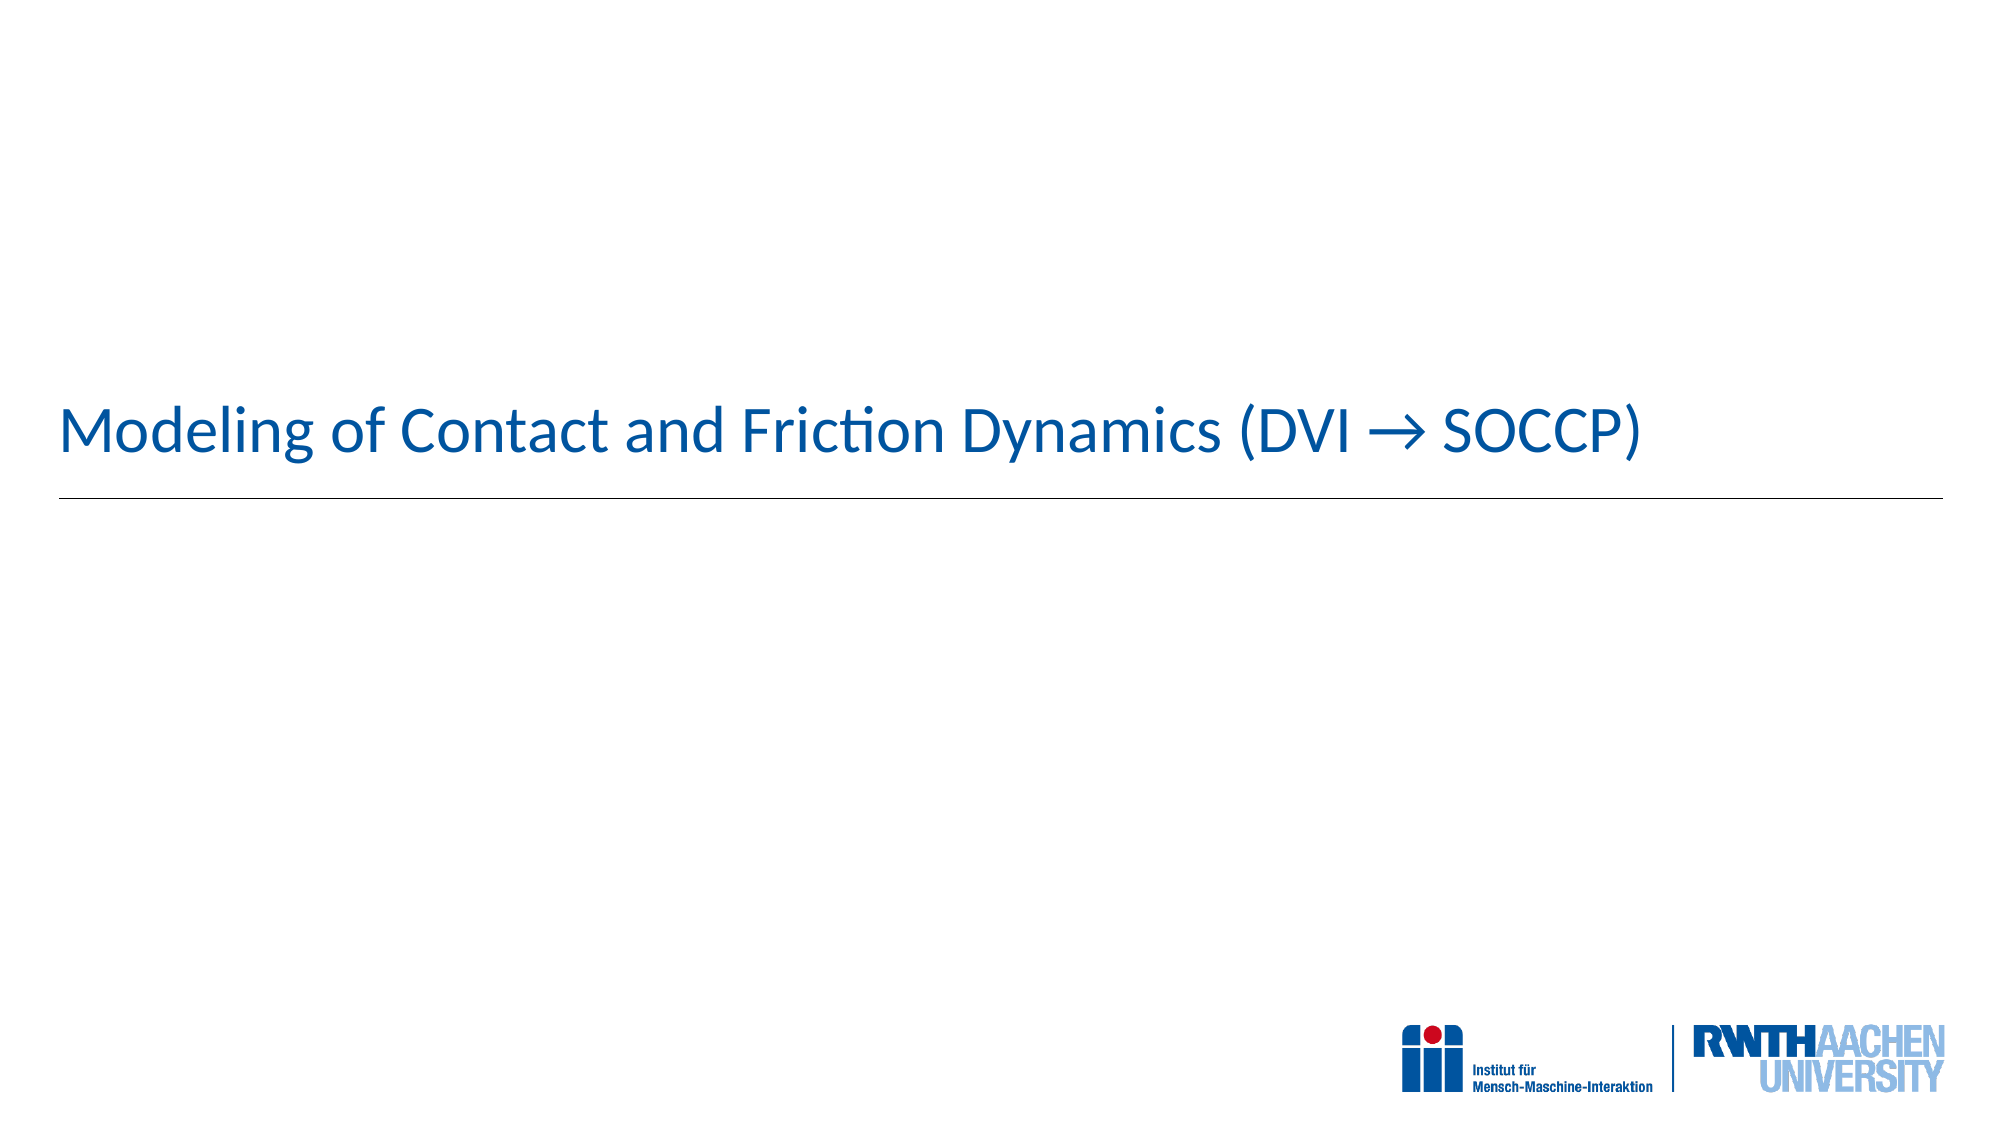

# Modeling of Contact and Friction Dynamics (DVI → SOCCP)